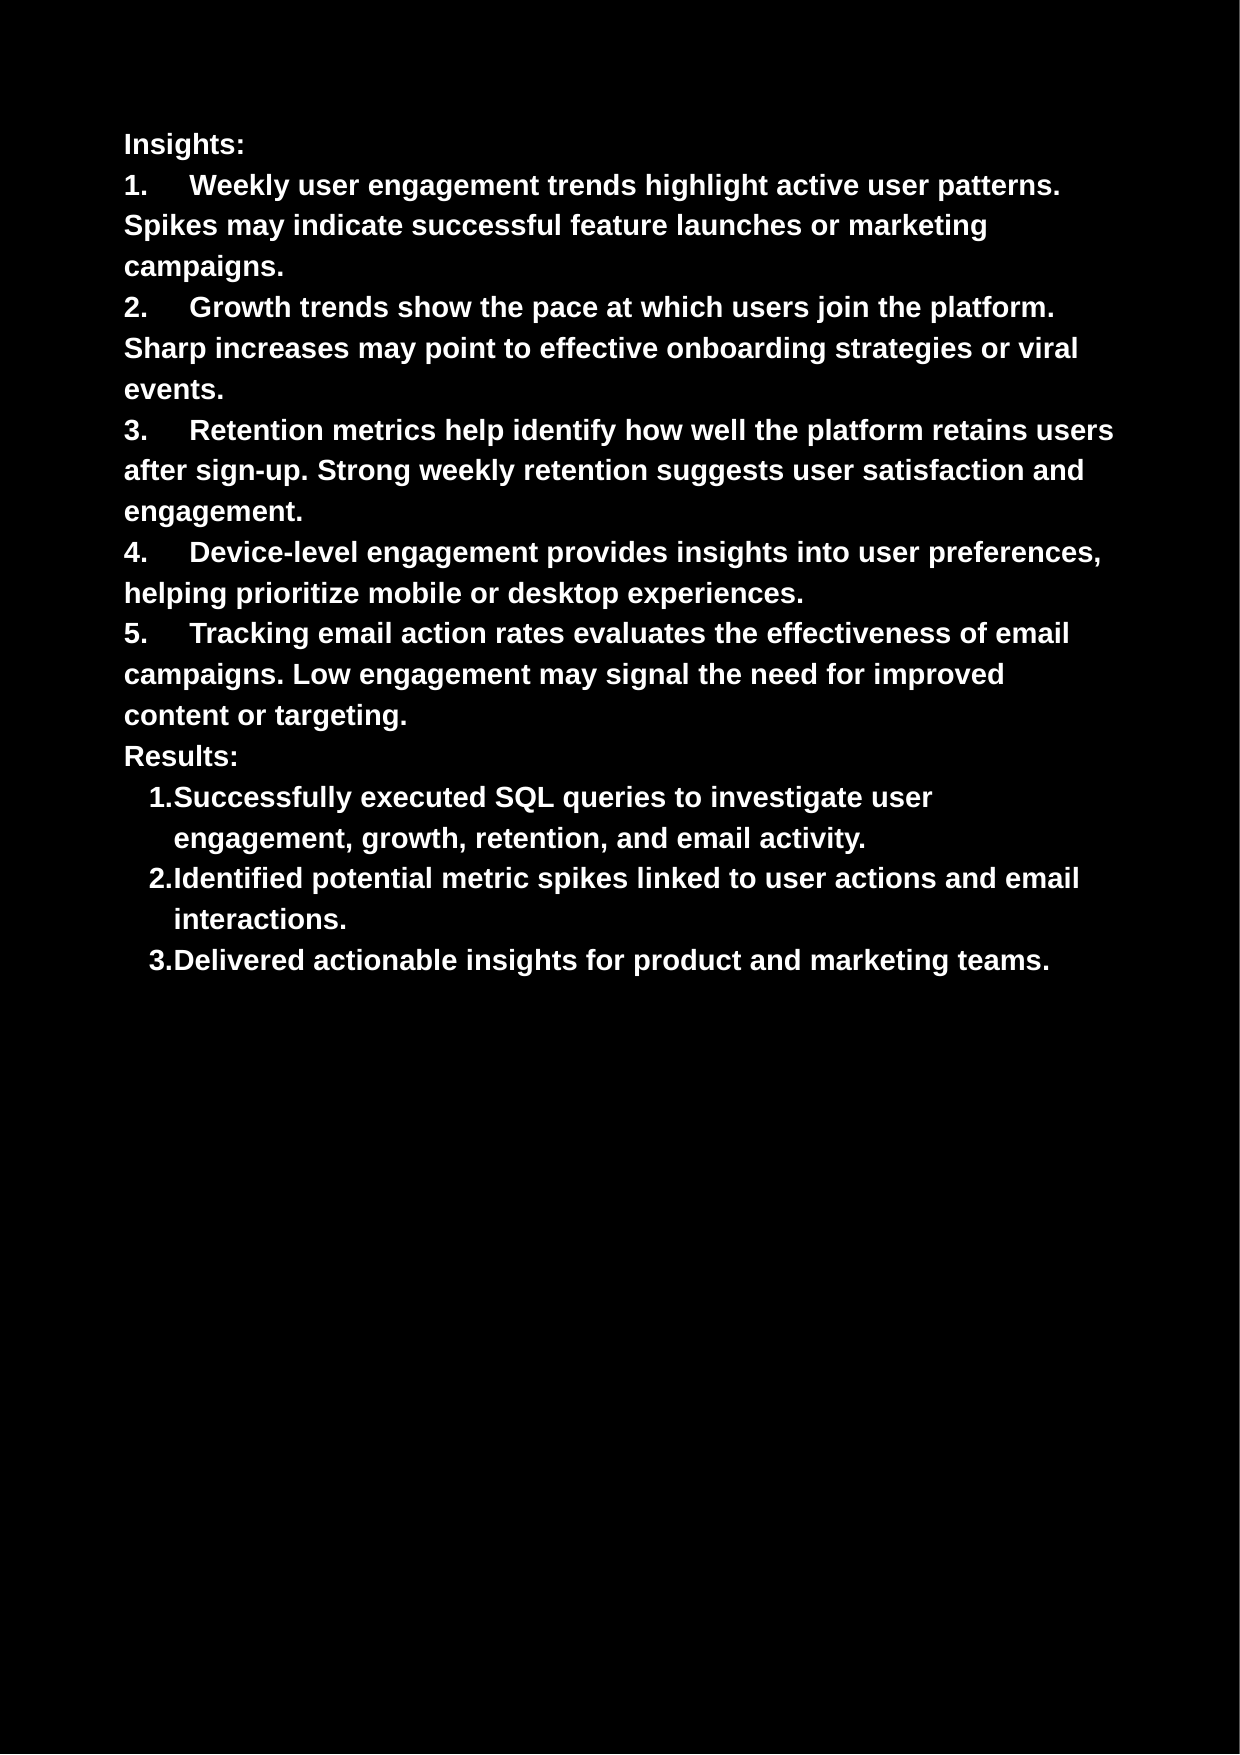

Insights:
1.     Weekly user engagement trends highlight active user patterns. Spikes may indicate successful feature launches or marketing campaigns.
2.     Growth trends show the pace at which users join the platform. Sharp increases may point to effective onboarding strategies or viral events.
3.     Retention metrics help identify how well the platform retains users after sign-up. Strong weekly retention suggests user satisfaction and engagement.
4.     Device-level engagement provides insights into user preferences, helping prioritize mobile or desktop experiences.
5.     Tracking email action rates evaluates the effectiveness of email campaigns. Low engagement may signal the need for improved content or targeting.
Results:
Successfully executed SQL queries to investigate user engagement, growth, retention, and email activity.
Identified potential metric spikes linked to user actions and email interactions.
Delivered actionable insights for product and marketing teams.